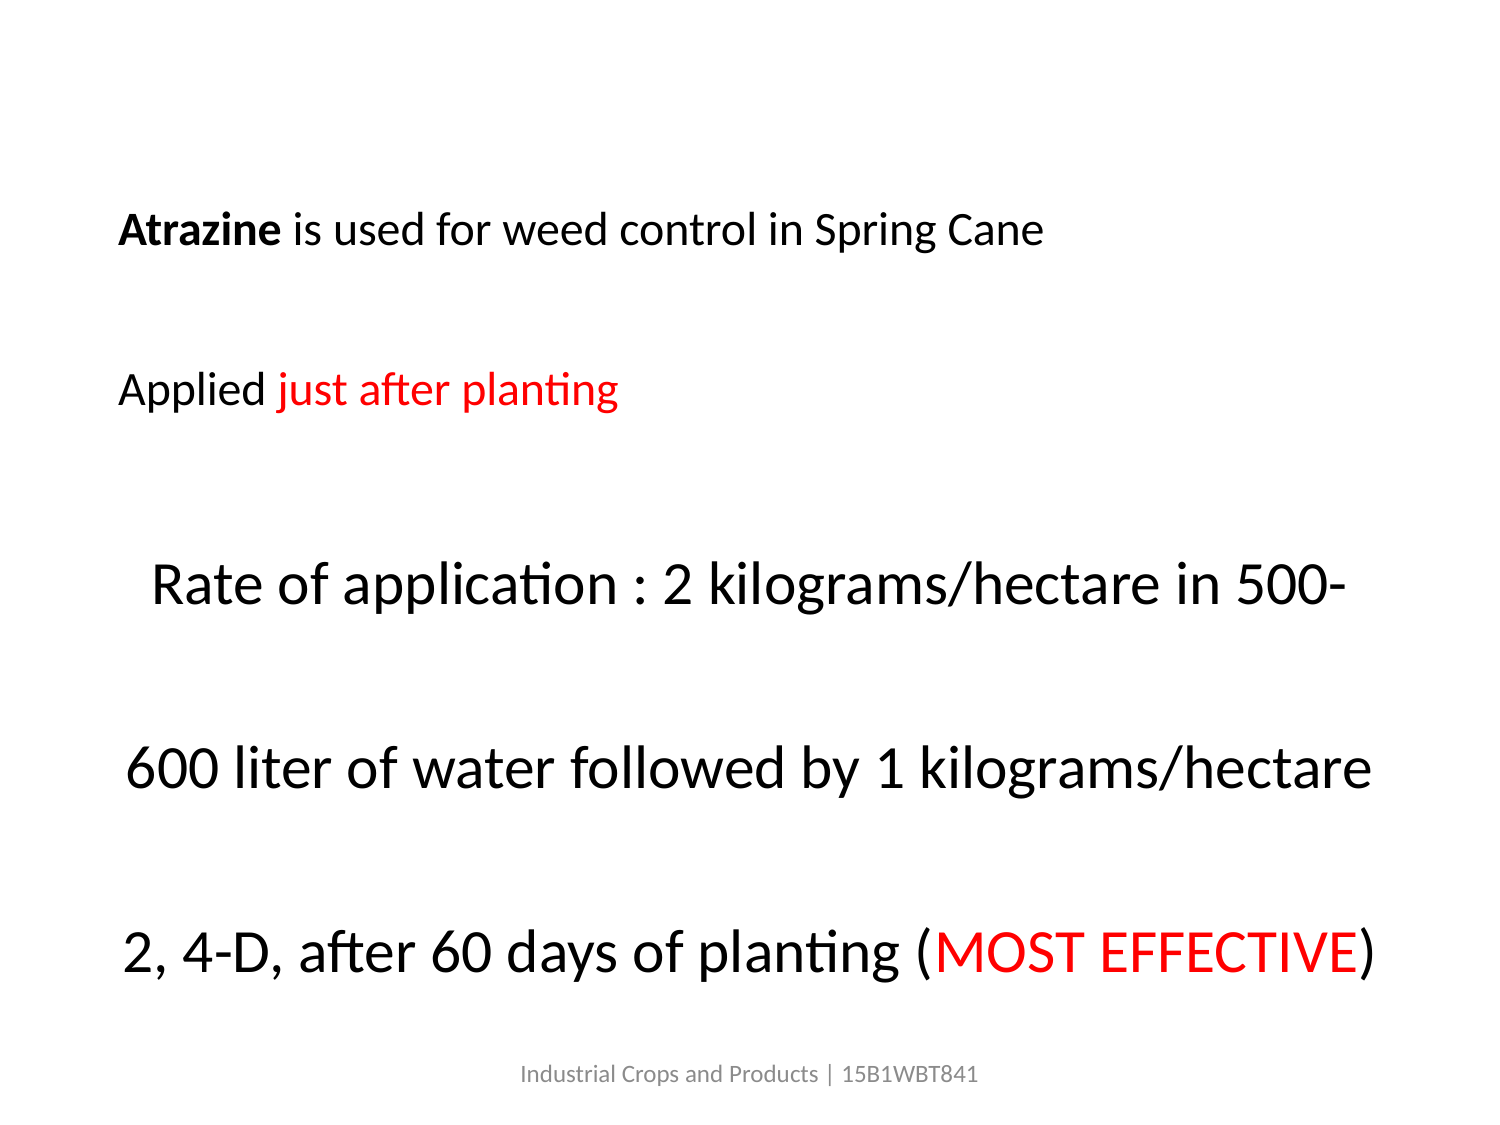

Atrazine is used for weed control in Spring Cane
Applied just after planting
Rate of application : 2 kilograms/hectare in 500-600 liter of water followed by 1 kilograms/hectare 2, 4-D, after 60 days of planting (MOST EFFECTIVE)

Industrial Crops and Products | 15B1WBT841